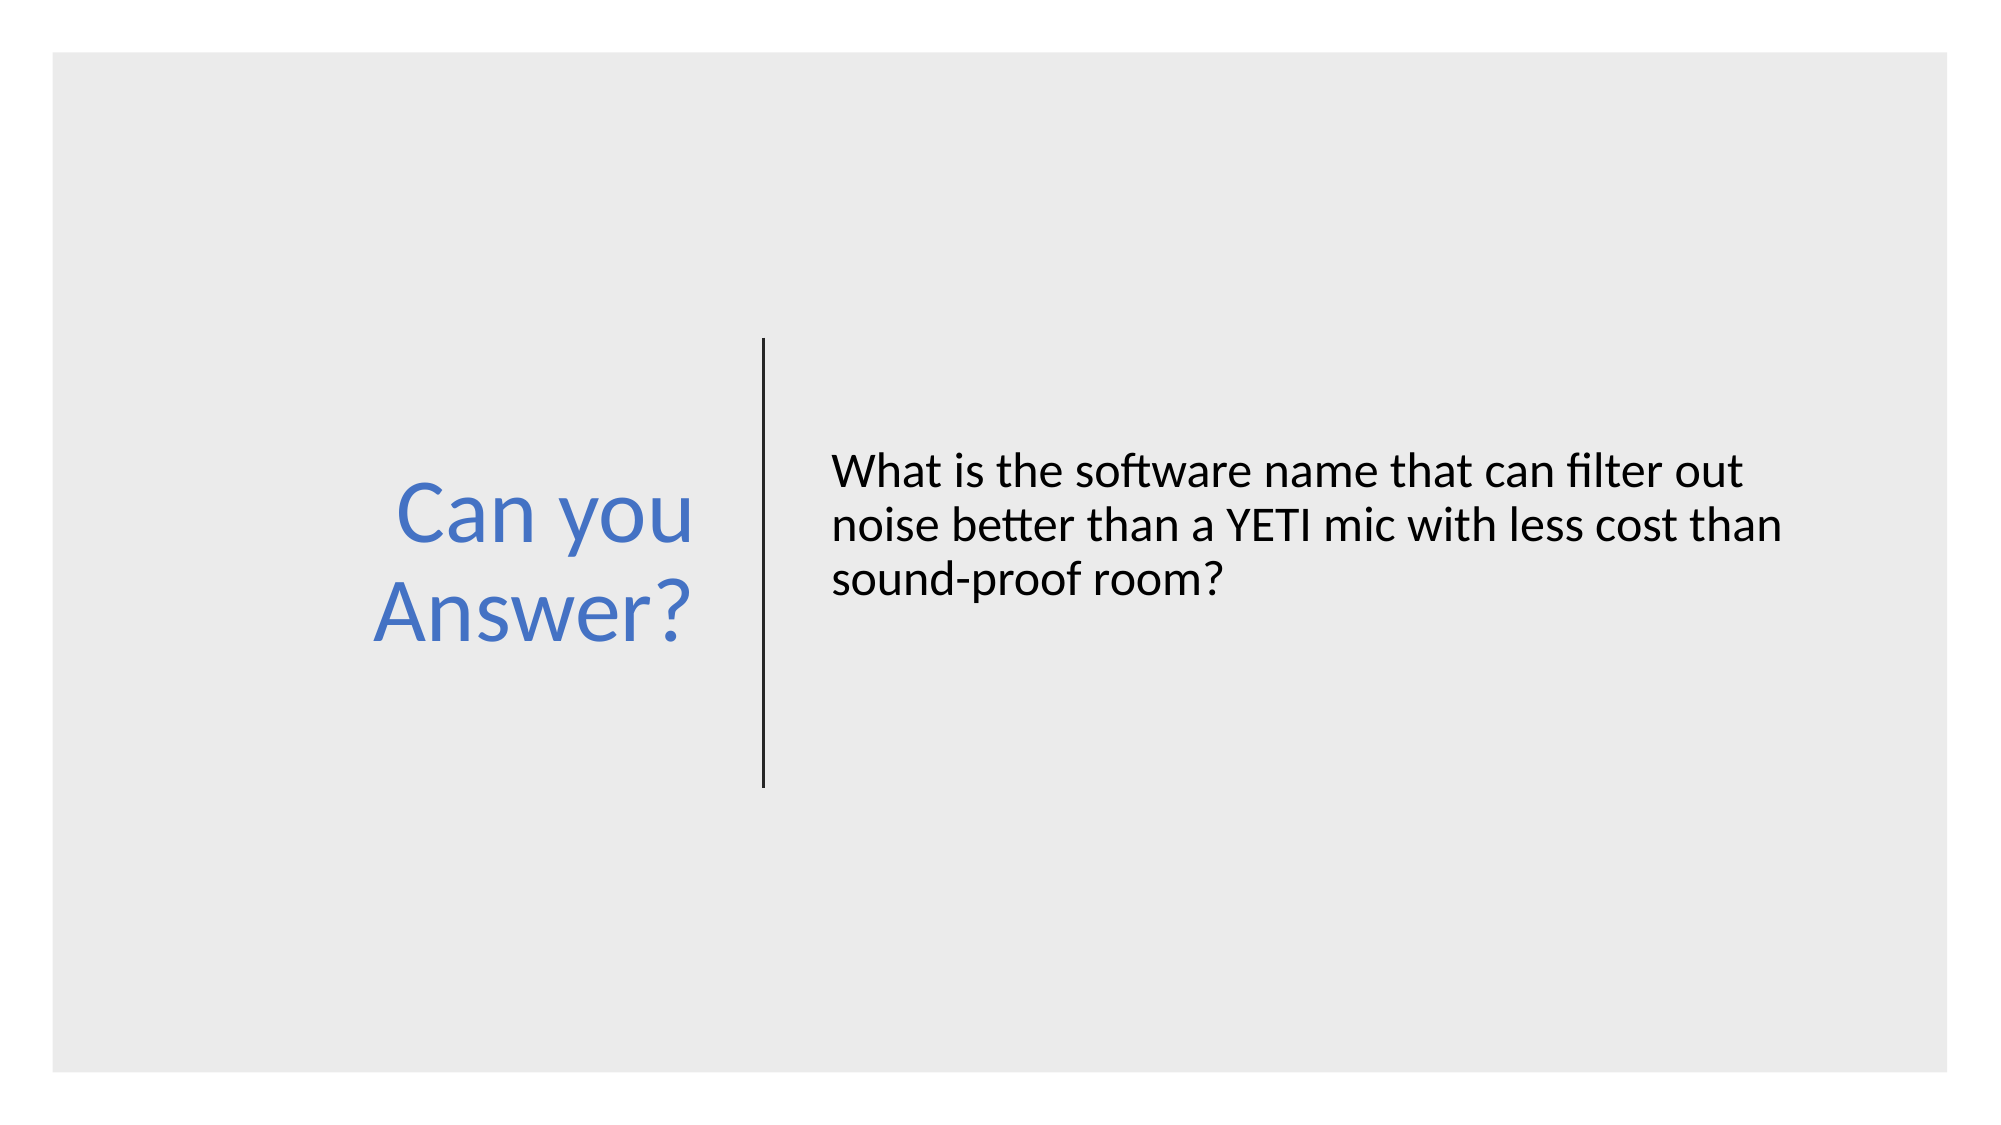

# Can you Answer?
What is the software name that can filter out noise better than a YETI mic with less cost than sound-proof room?